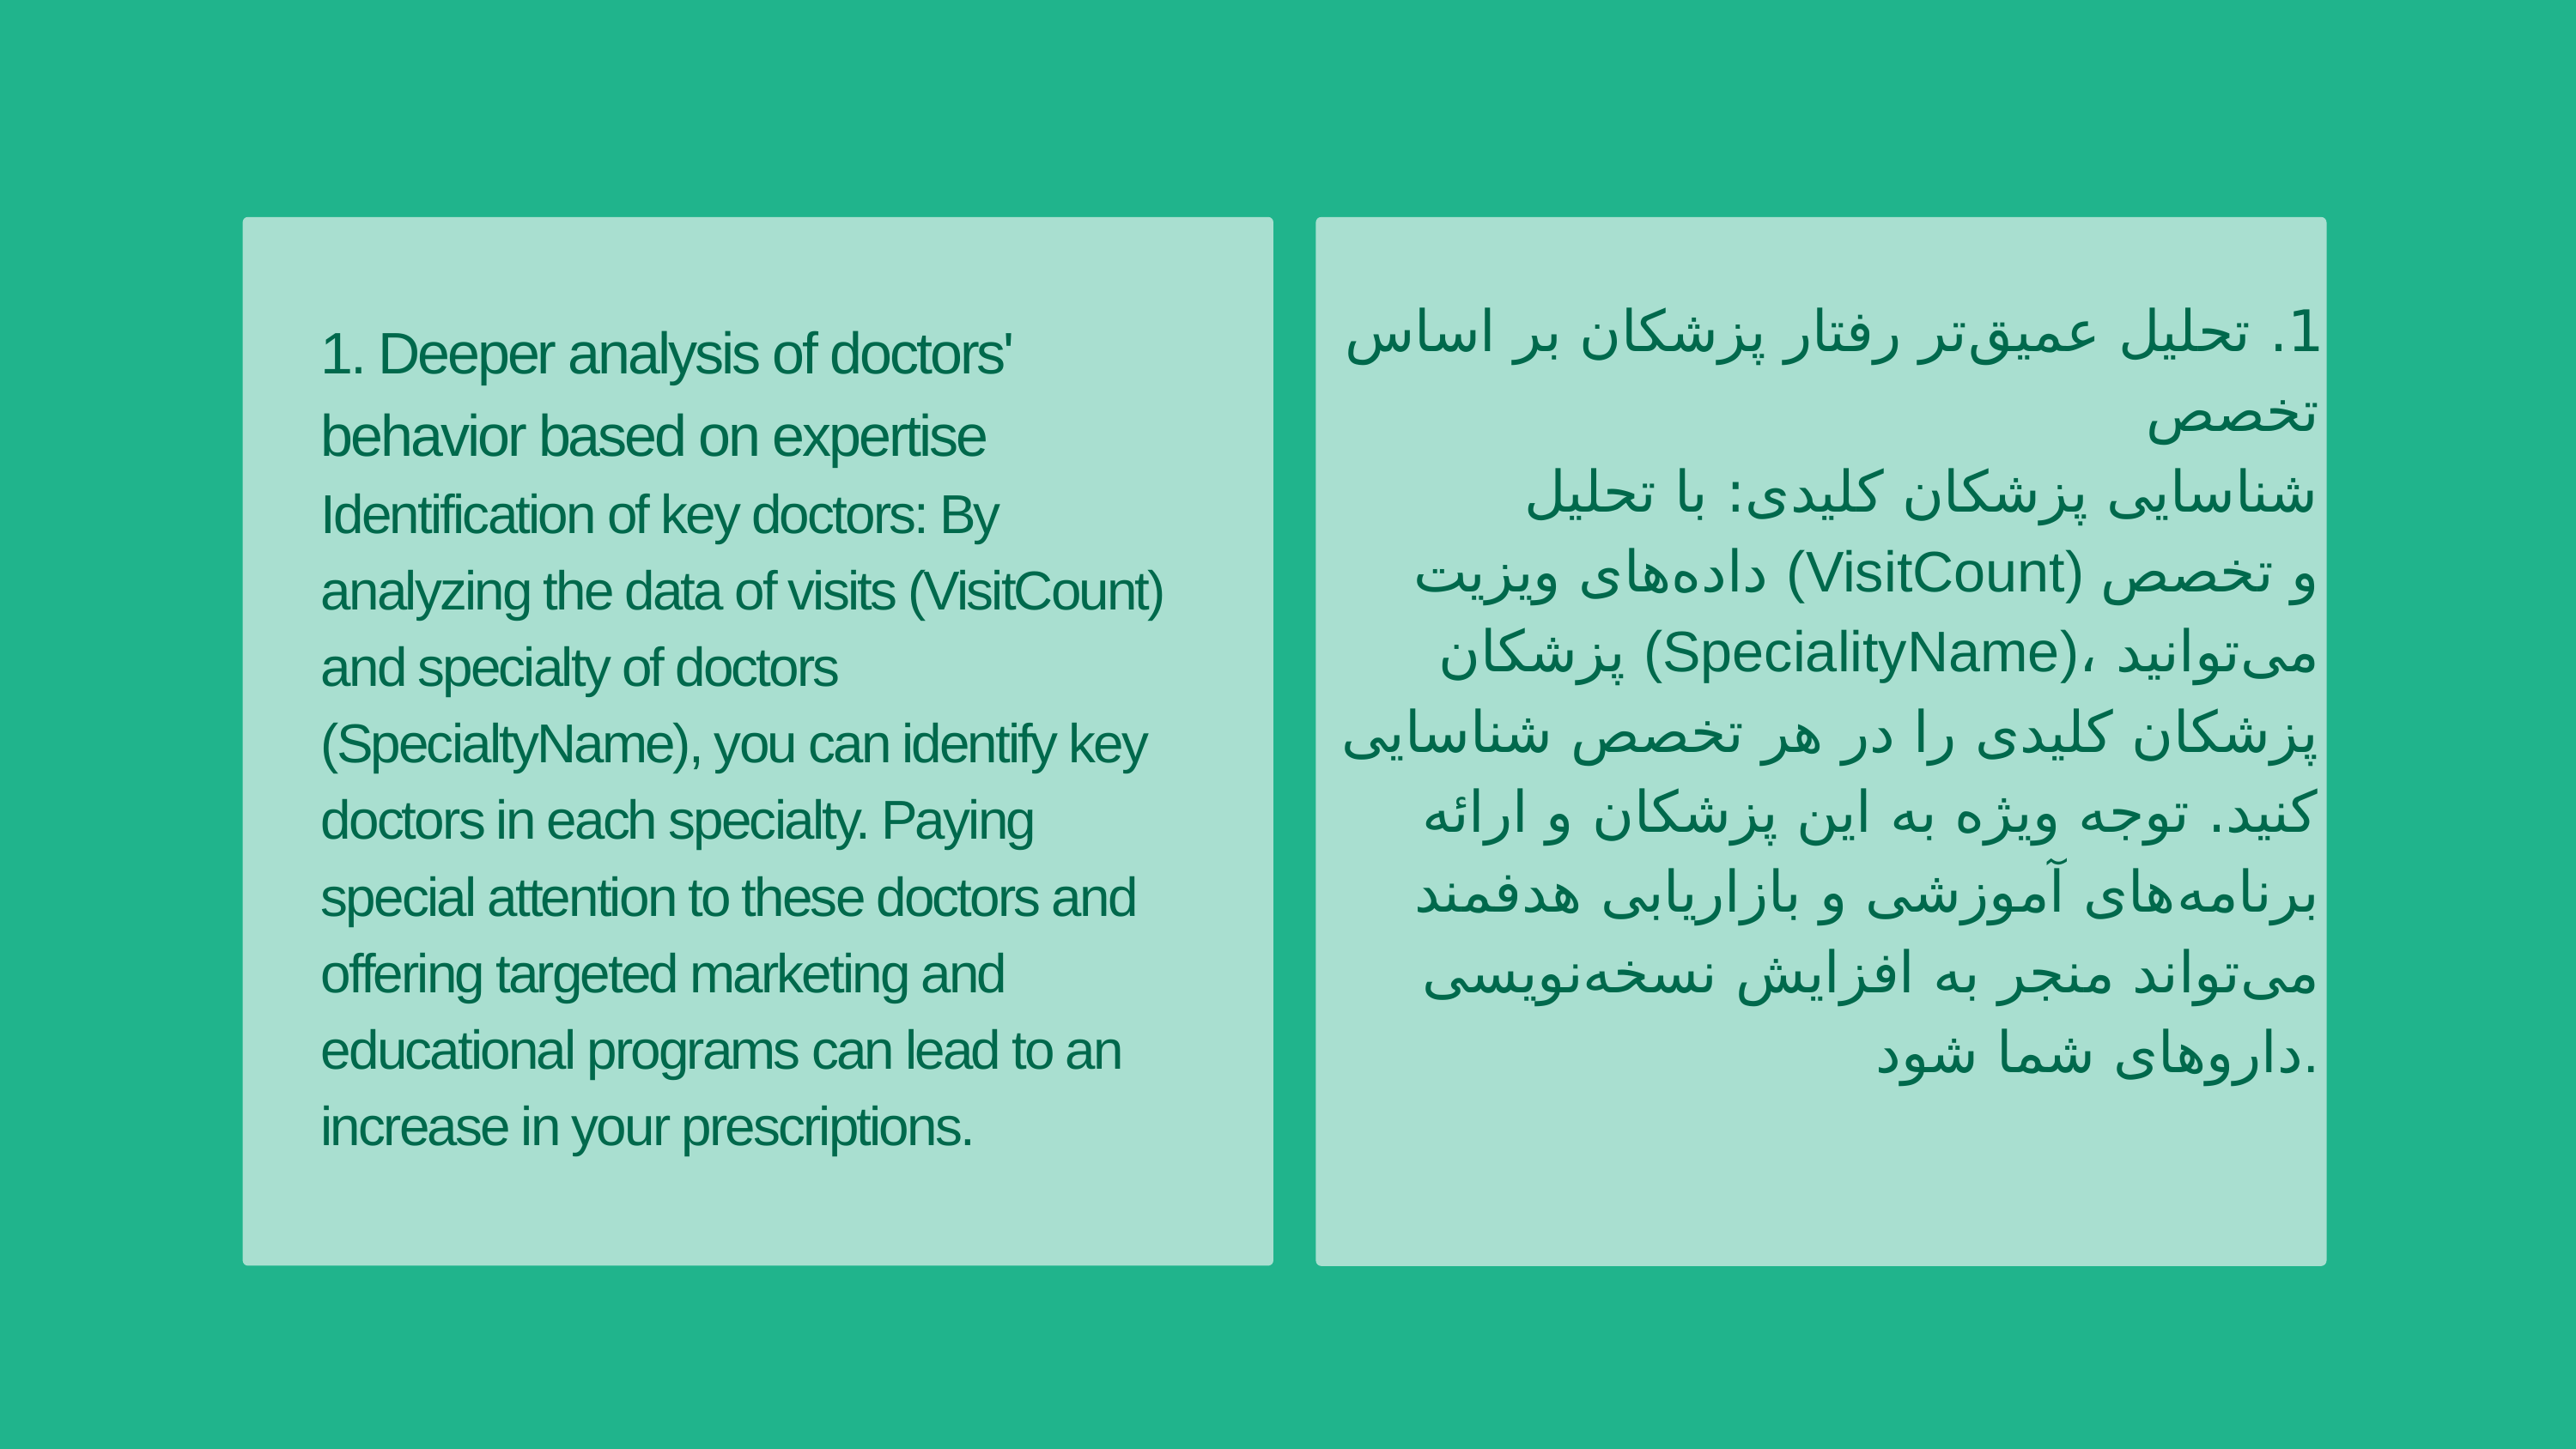

1. تحلیل عمیق‌تر رفتار پزشکان بر اساس تخصص
شناسایی پزشکان کلیدی: با تحلیل داده‌های ویزیت (VisitCount) و تخصص پزشکان (SpecialityName)، می‌توانید پزشکان کلیدی را در هر تخصص شناسایی کنید. توجه ویژه به این پزشکان و ارائه برنامه‌های آموزشی و بازاریابی هدفمند می‌تواند منجر به افزایش نسخه‌نویسی داروهای شما شود.

1. Deeper analysis of doctors' behavior based on expertise
Identification of key doctors: By analyzing the data of visits (VisitCount) and specialty of doctors (SpecialtyName), you can identify key doctors in each specialty. Paying special attention to these doctors and offering targeted marketing and educational programs can lead to an increase in your prescriptions.